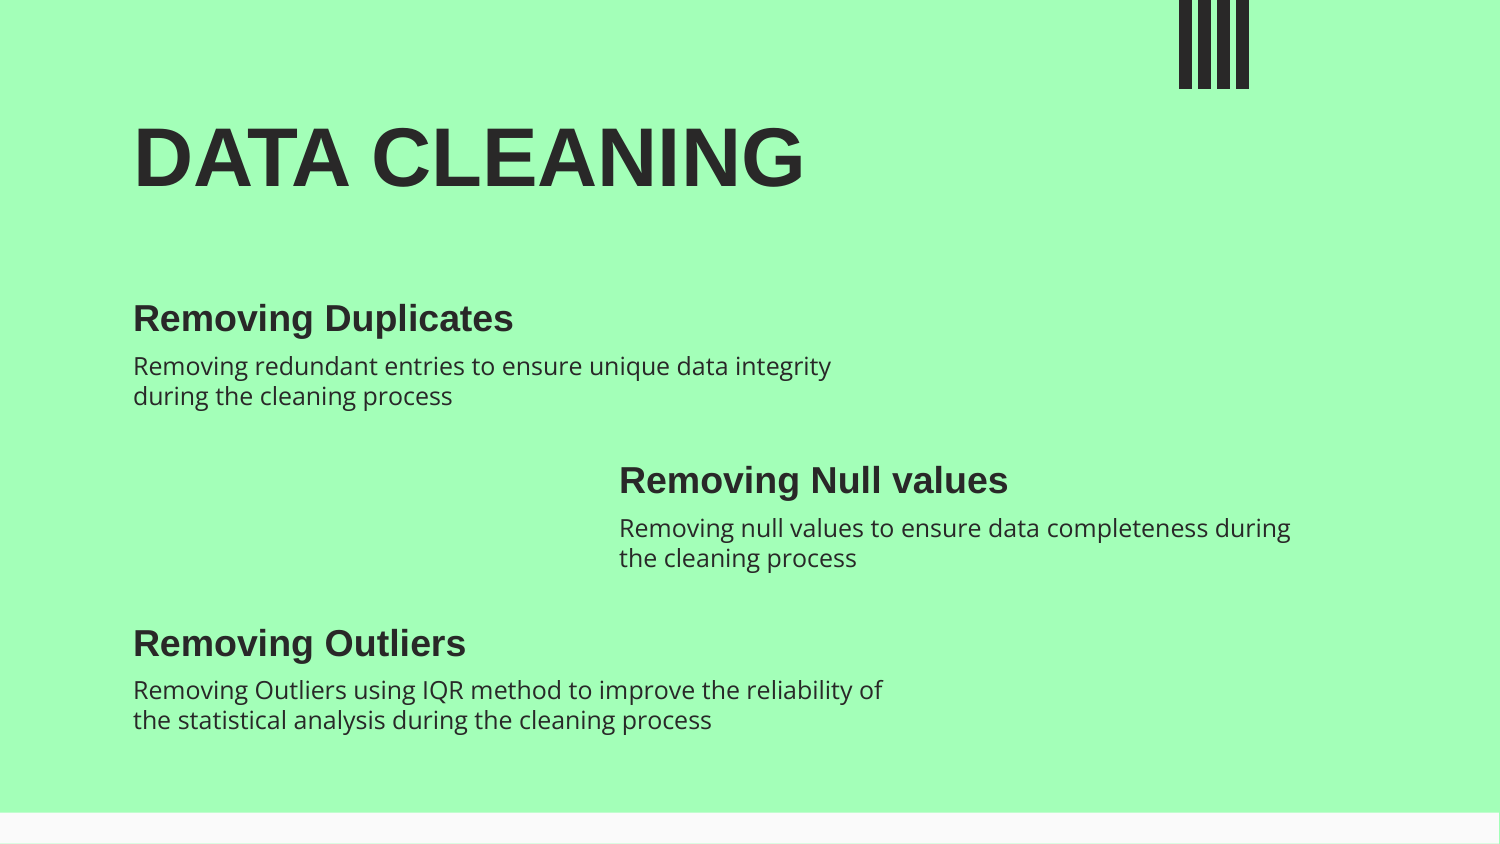

# DATA CLEANING
Removing Duplicates
Removing redundant entries to ensure unique data integrity
during the cleaning process

Removing Null values
Removing null values to ensure data completeness during
the cleaning process
Removing Outliers
Removing Outliers using IQR method to improve the reliability of the statistical analysis during the cleaning process